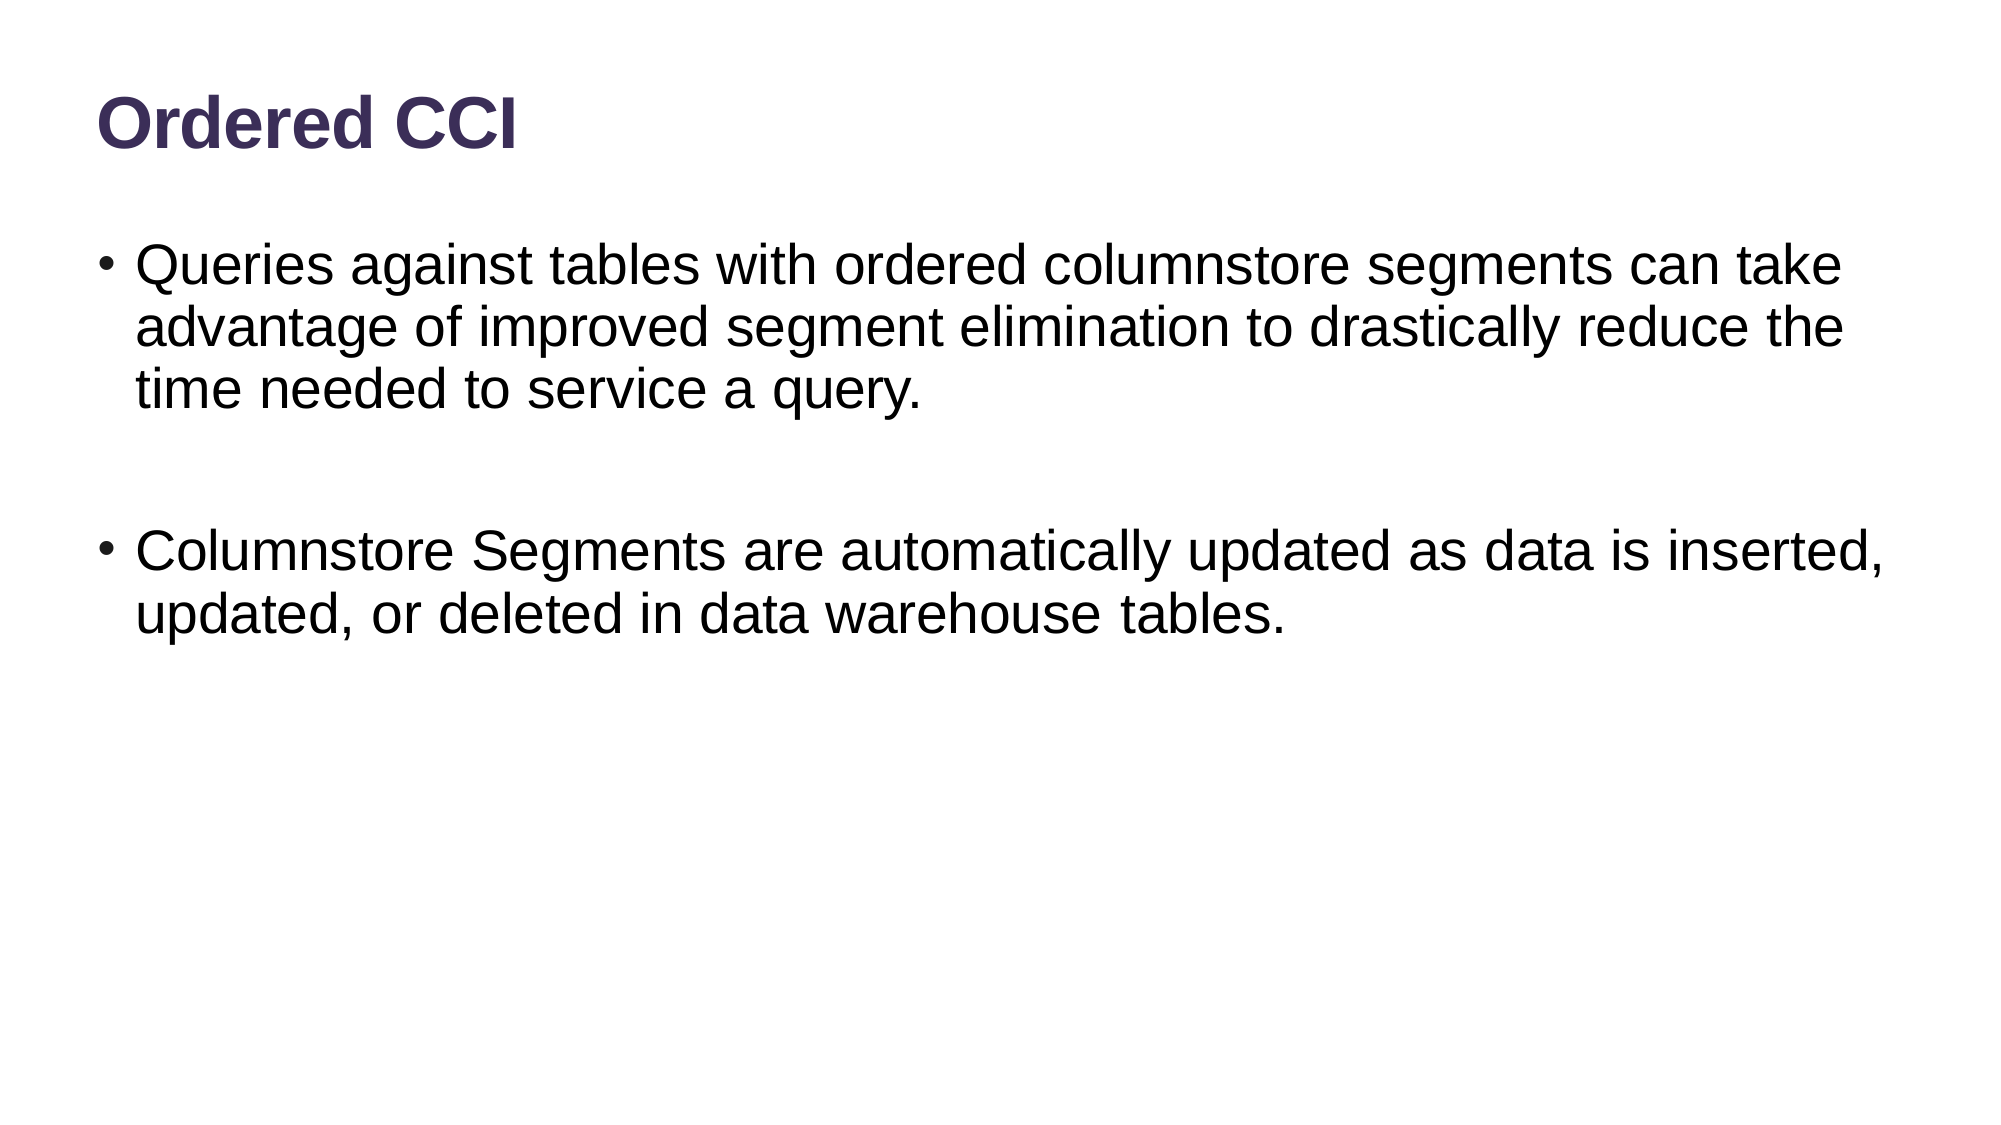

# Ordered CCI
Queries against tables with ordered columnstore segments can take  advantage of improved segment elimination to drastically reduce the  time needed to service a query.

Columnstore Segments are automatically updated as data is inserted,  updated, or deleted in data warehouse tables.